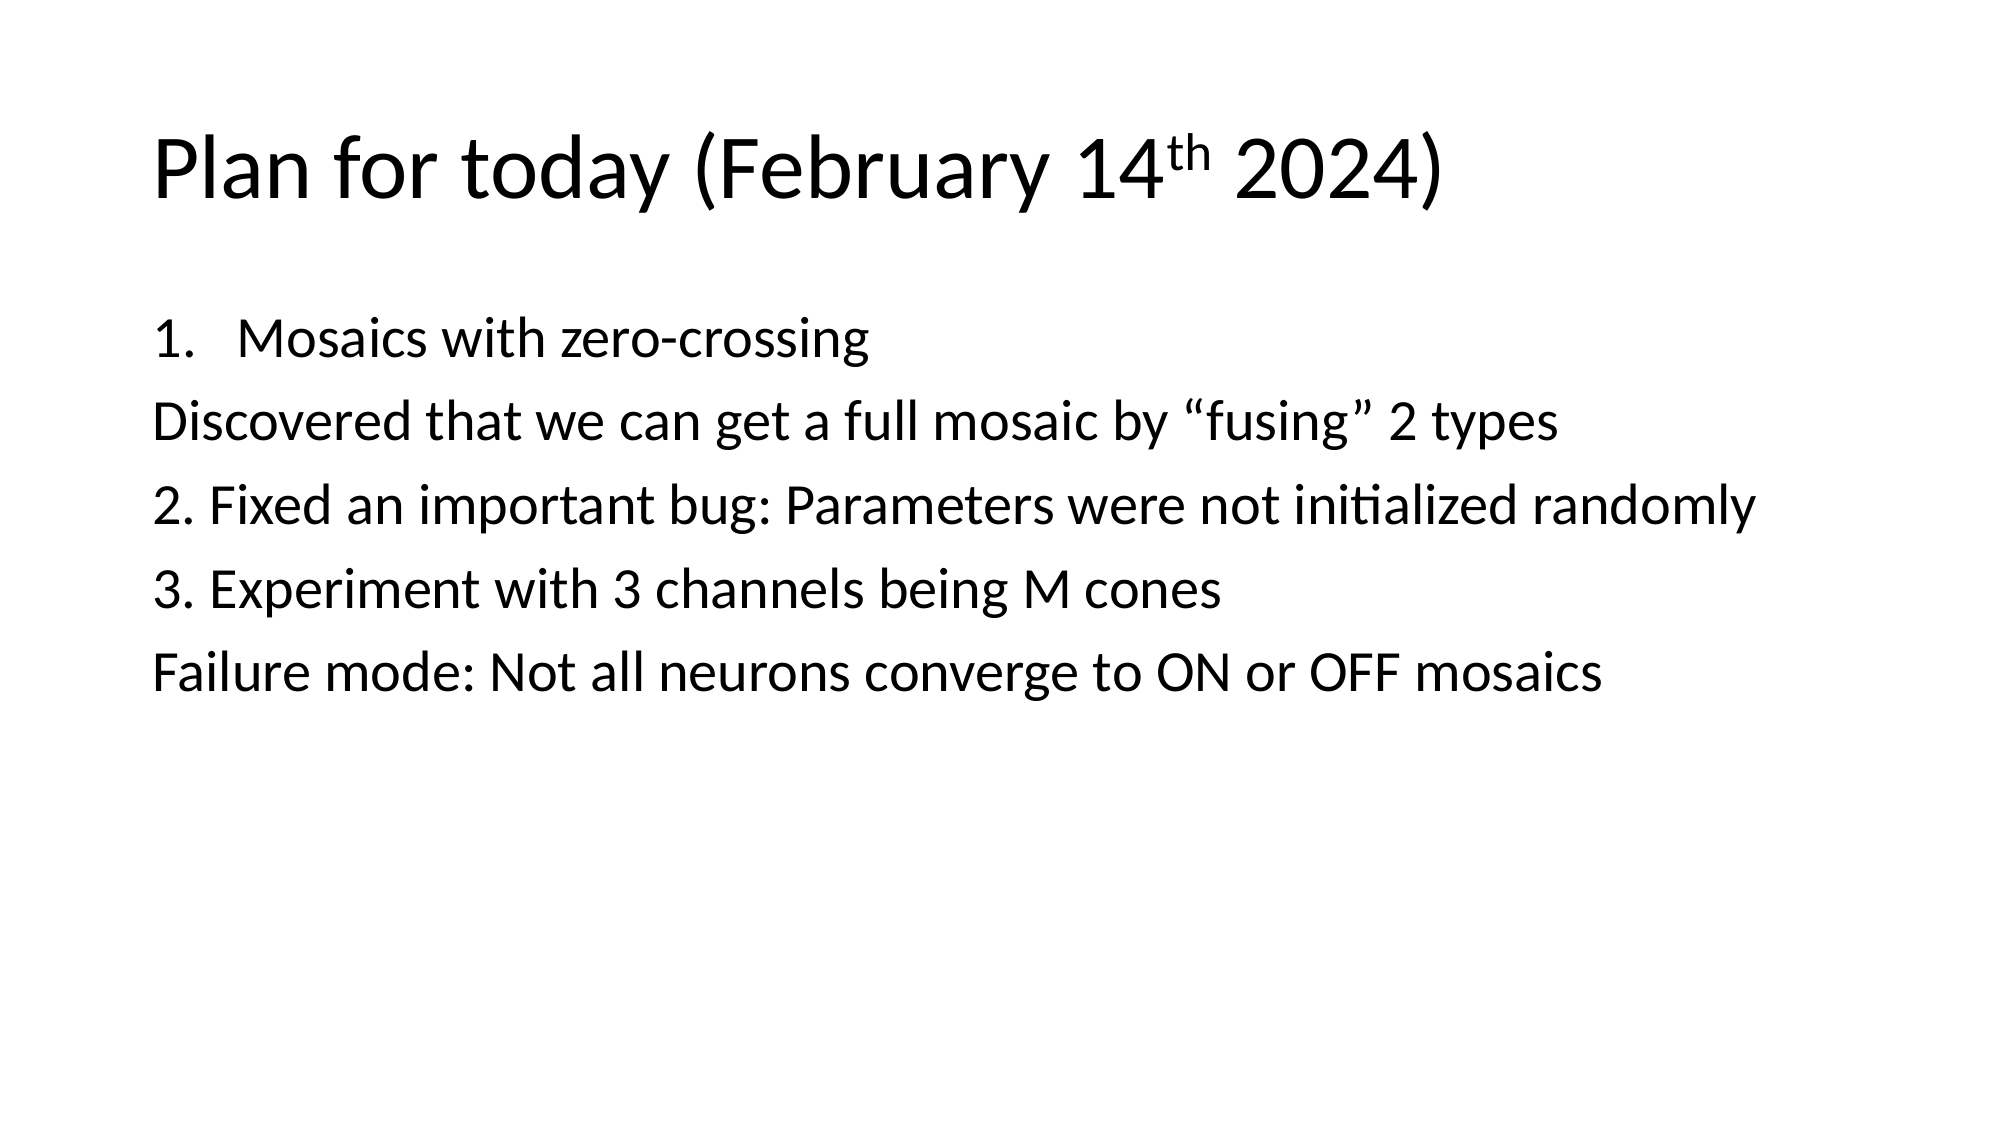

# Plan for today (February 14th 2024)
Mosaics with zero-crossing
Discovered that we can get a full mosaic by “fusing” 2 types
2. Fixed an important bug: Parameters were not initialized randomly
3. Experiment with 3 channels being M cones
Failure mode: Not all neurons converge to ON or OFF mosaics